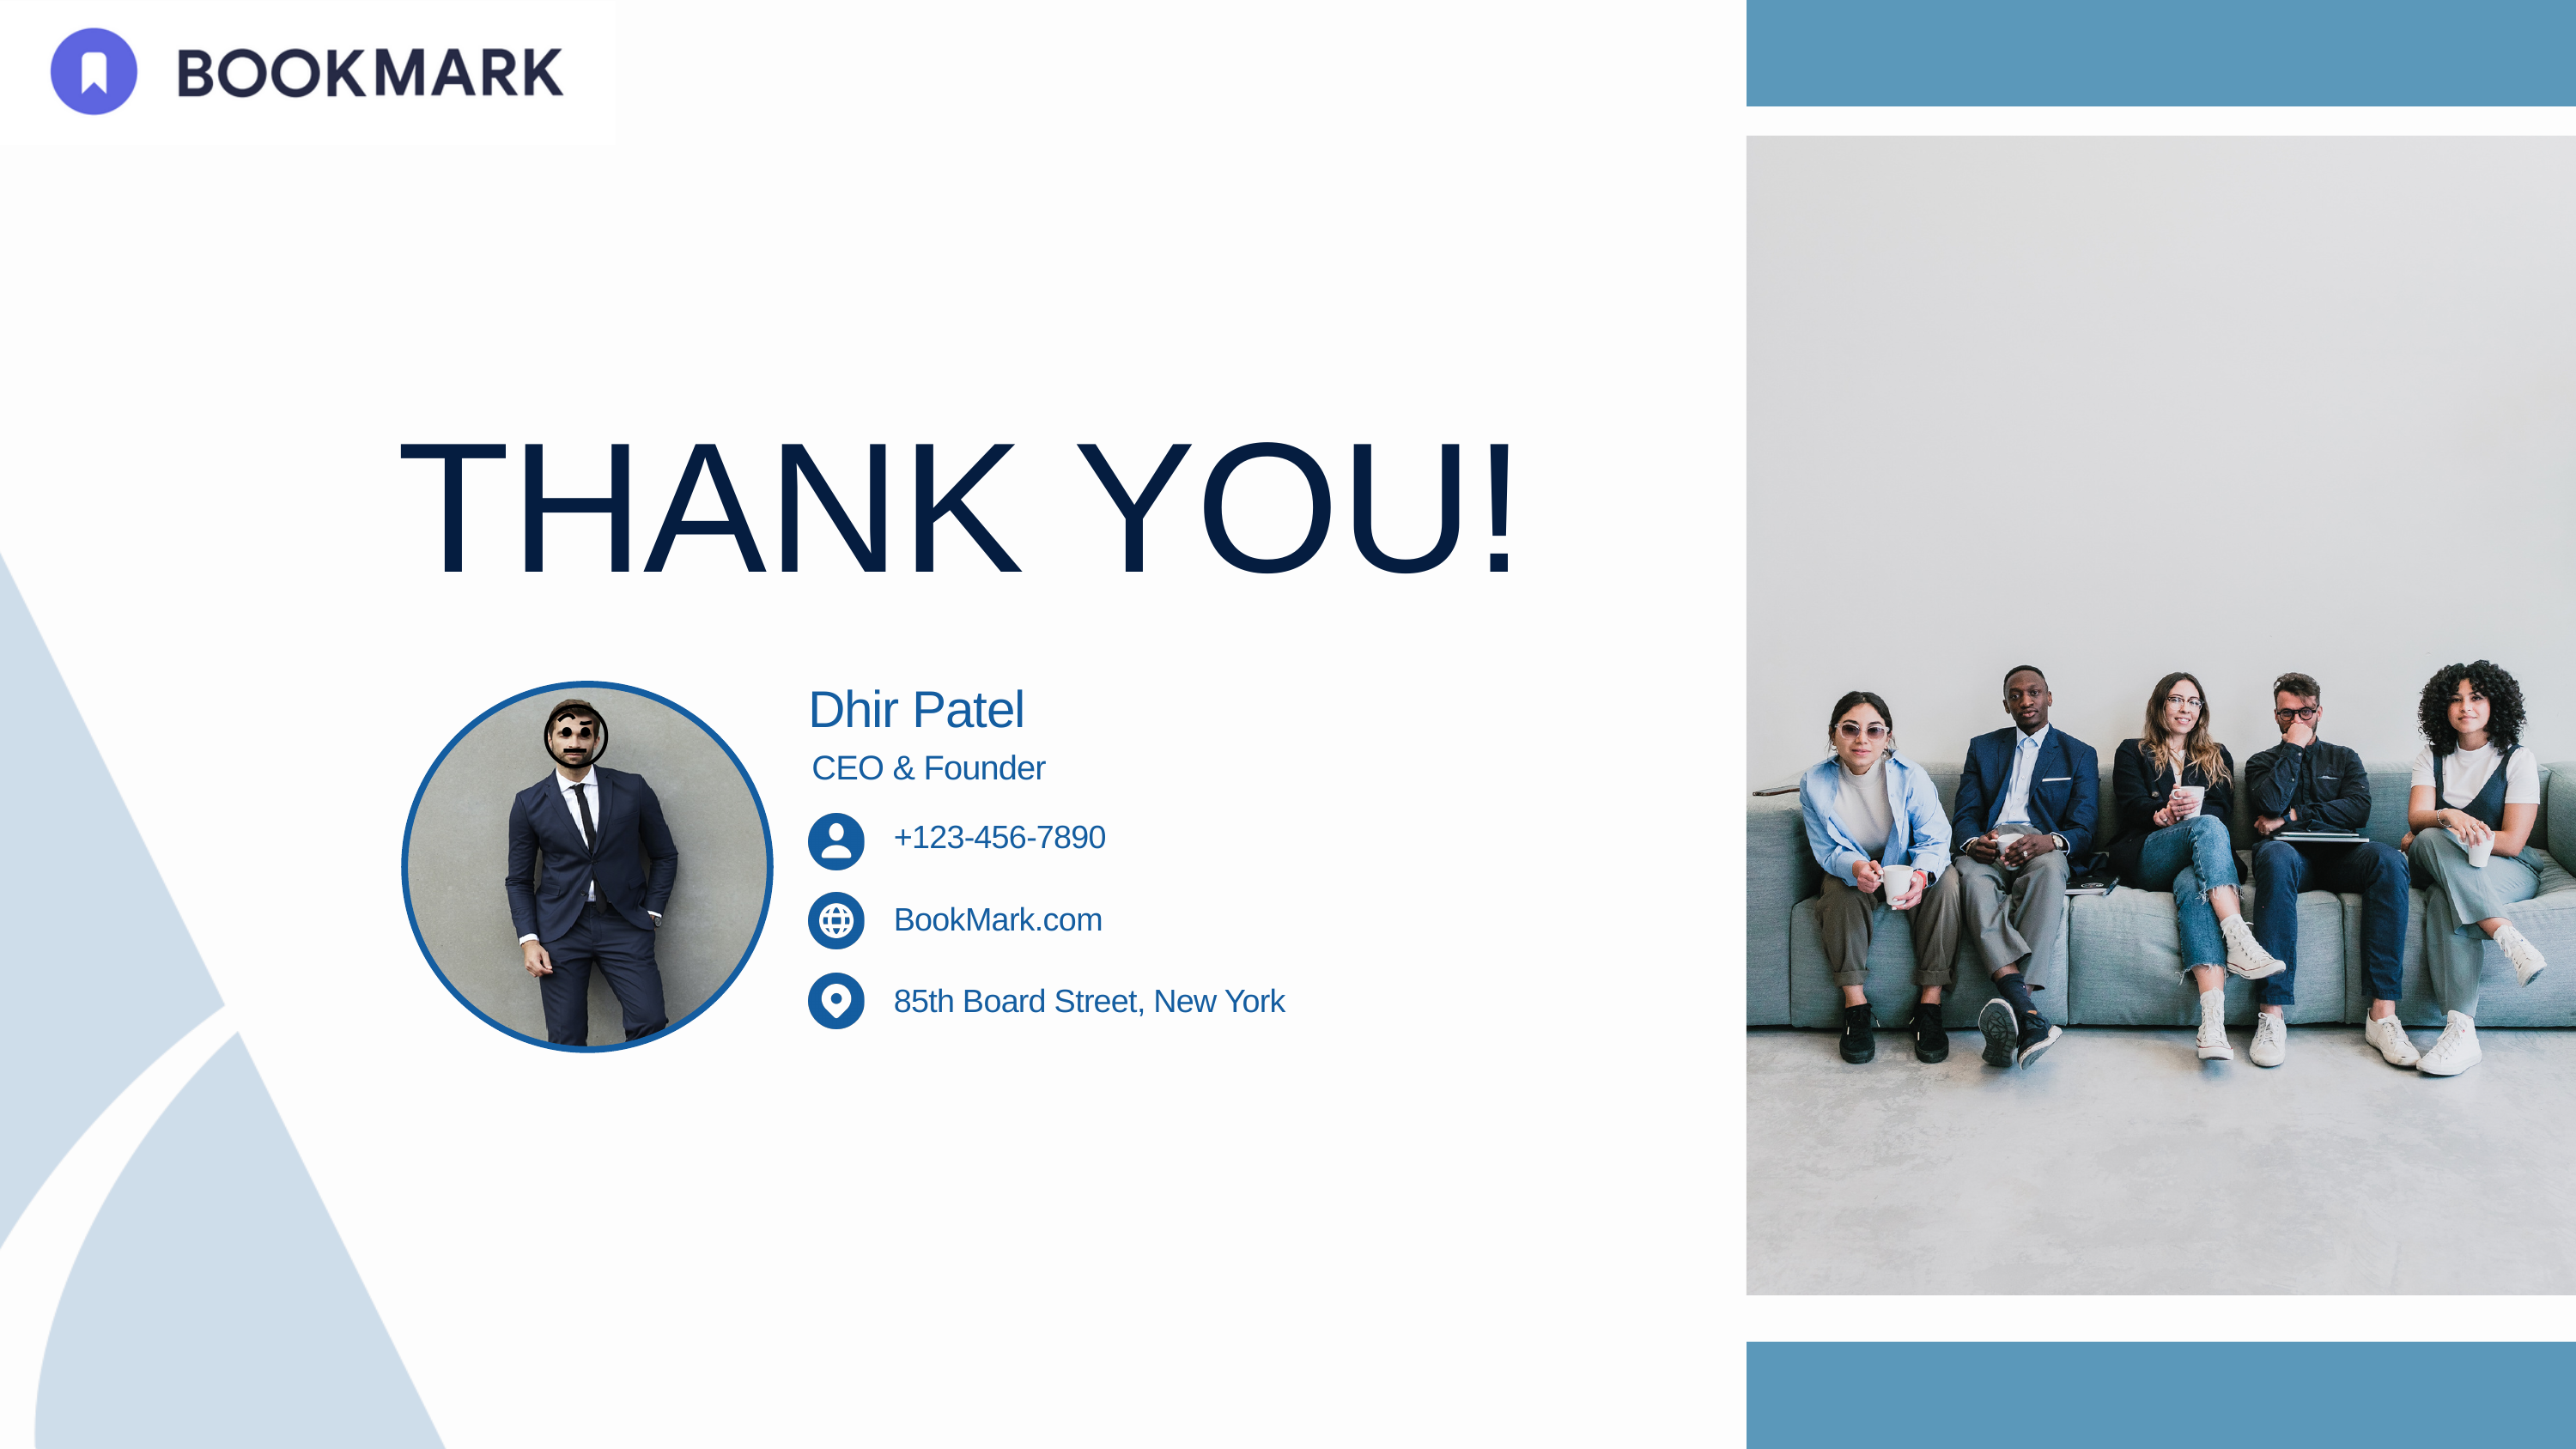

THANK YOU!

Dhir Patel
🤨

CEO & Founder
+123-456-7890

BookMark.com

85th Board Street, New York